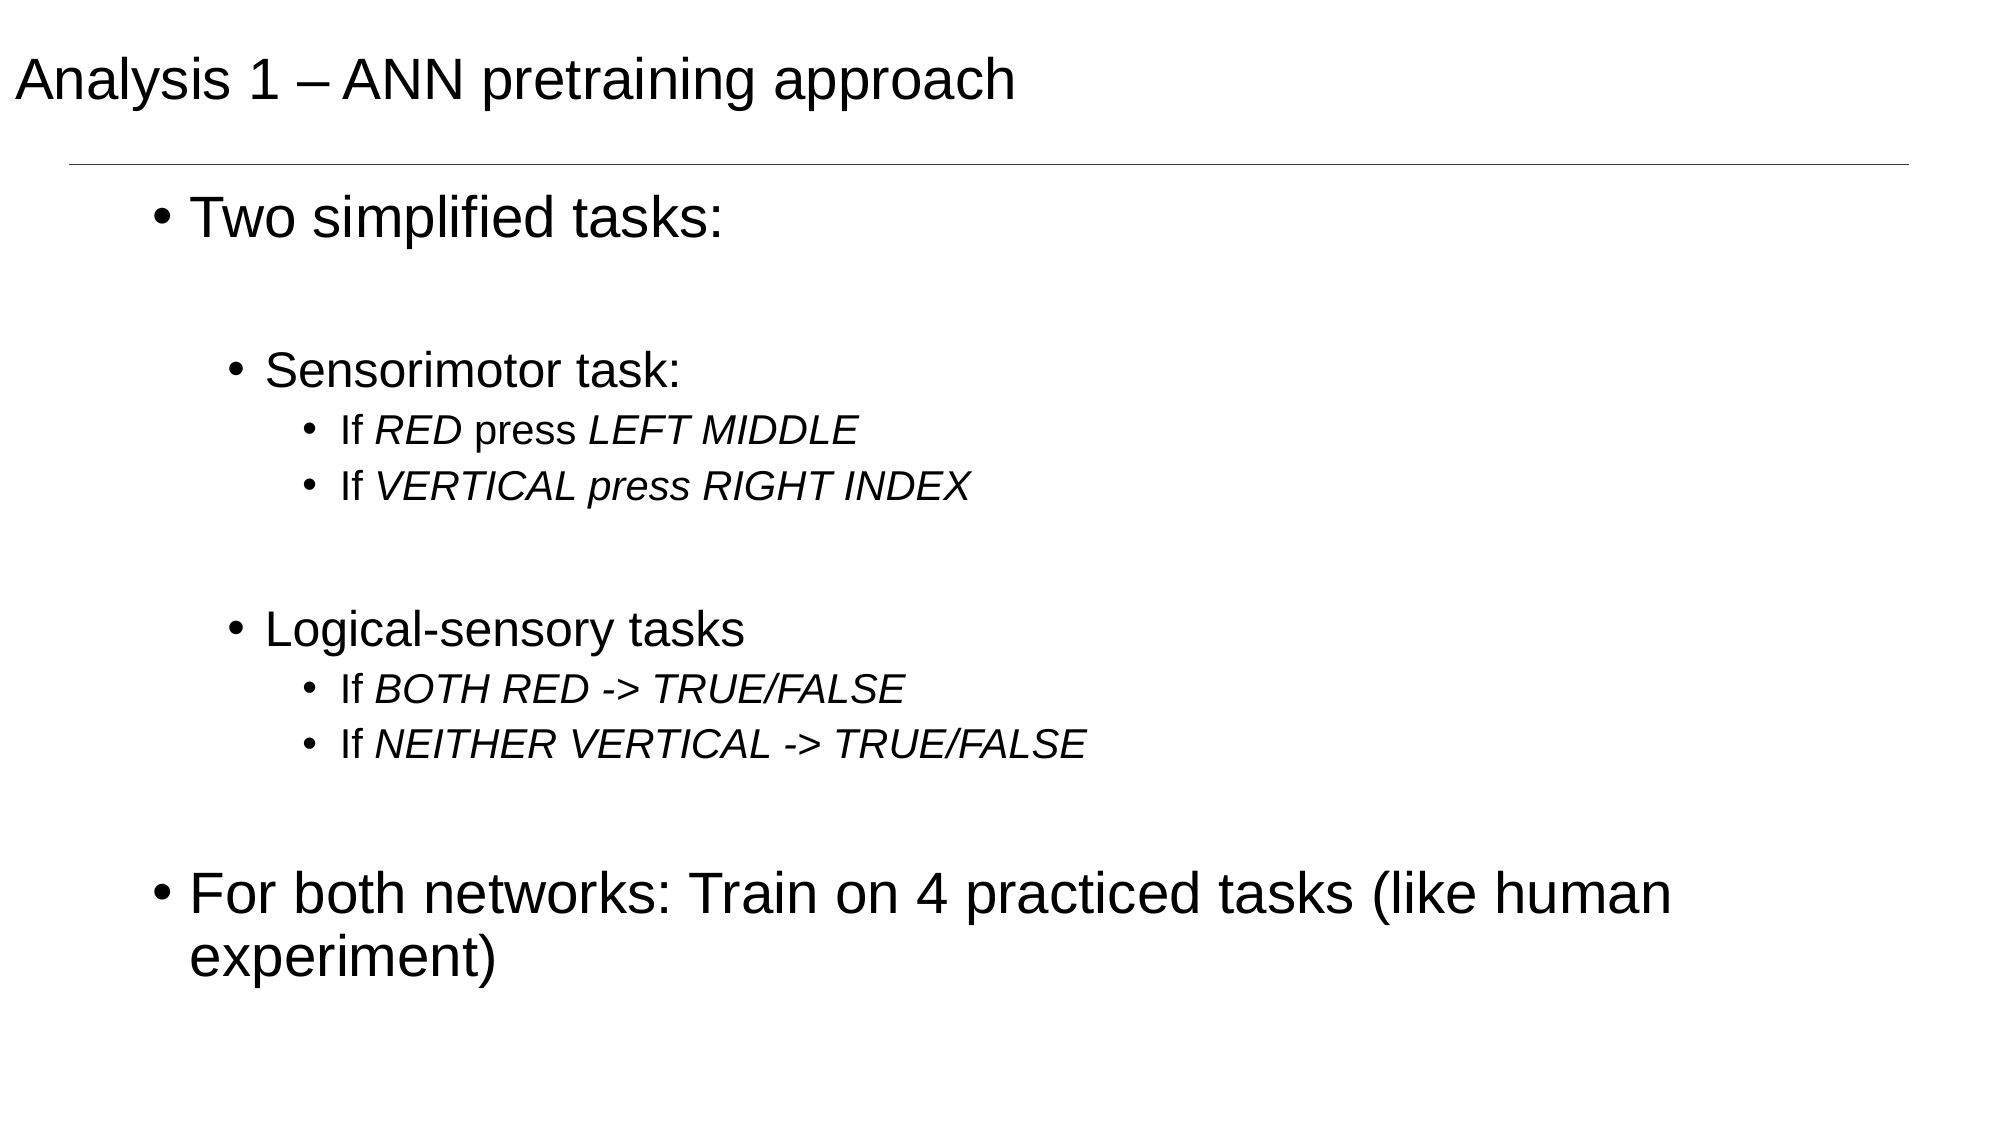

# Analysis 1 – ANN pretraining approach
Two simplified tasks:

Sensorimotor task:
If RED press LEFT MIDDLE
If VERTICAL press RIGHT INDEX

Logical-sensory tasks
If BOTH RED -> TRUE/FALSE
If NEITHER VERTICAL -> TRUE/FALSE

For both networks: Train on 4 practiced tasks (like human experiment)